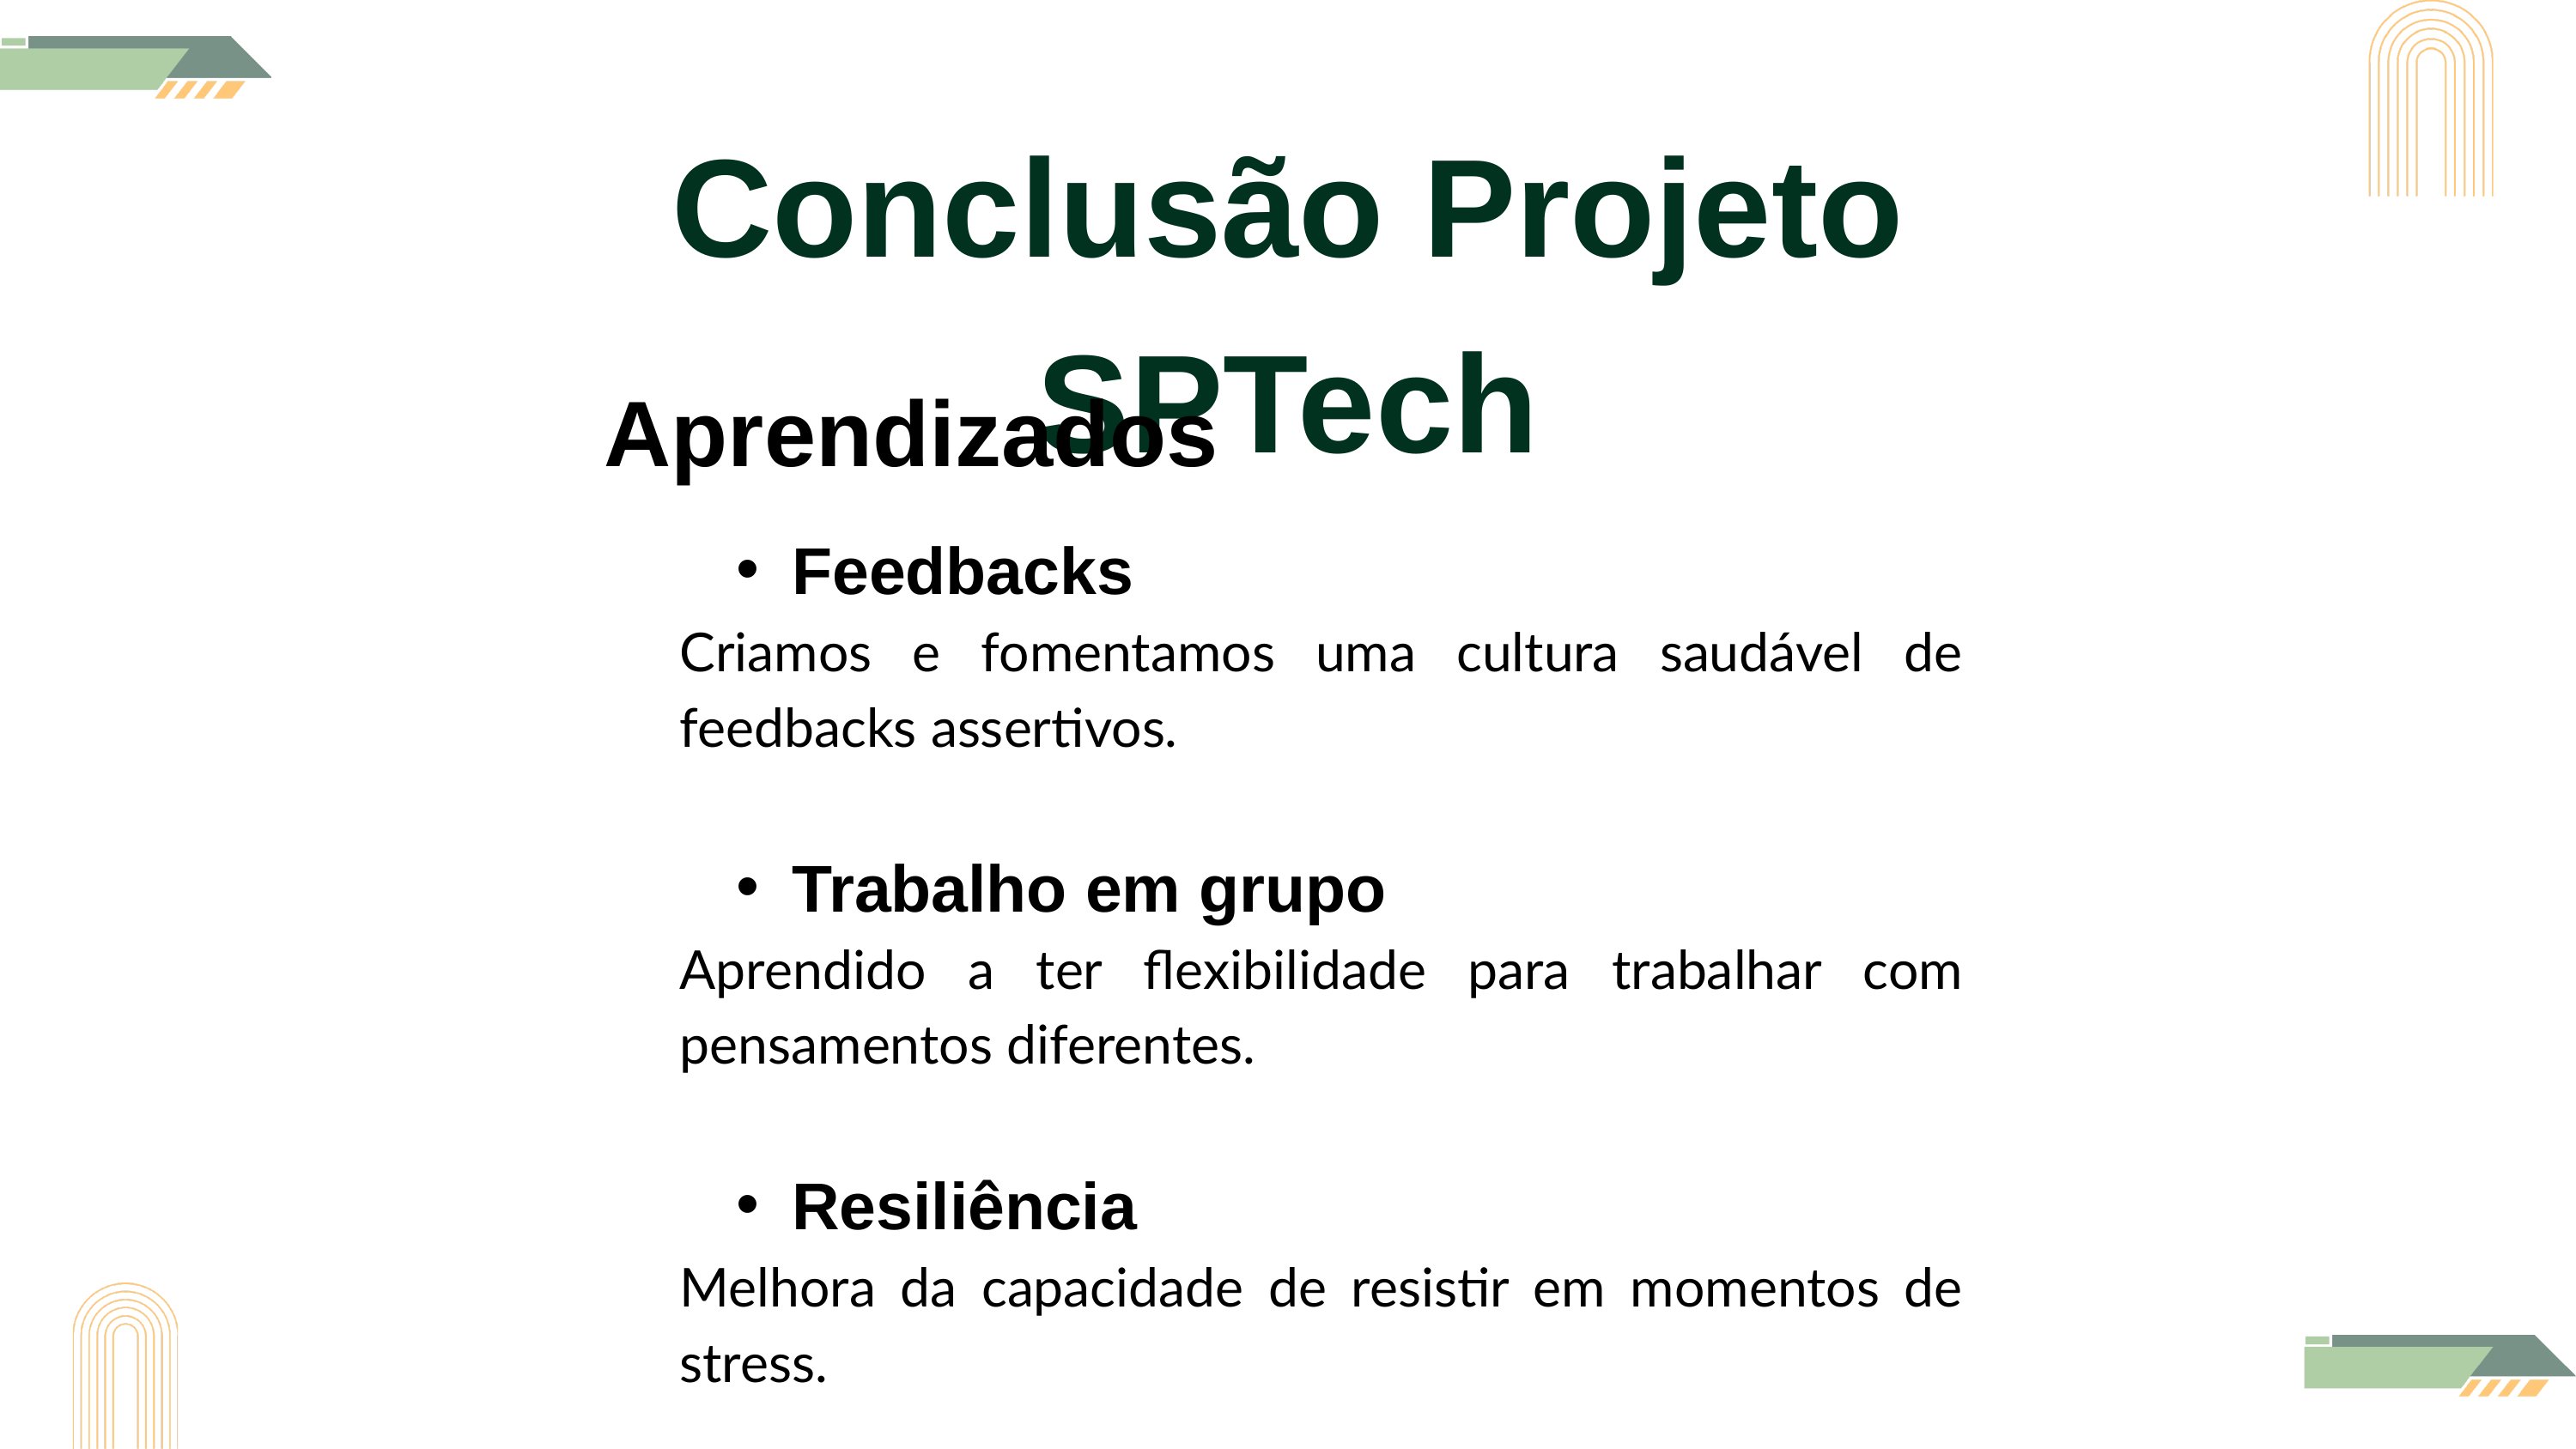

Conclusão Projeto SPTech
Aprendizados
Feedbacks
Criamos e fomentamos uma cultura saudável de feedbacks assertivos.

Trabalho em grupo
Aprendido a ter flexibilidade para trabalhar com pensamentos diferentes.

Resiliência
Melhora da capacidade de resistir em momentos de stress.